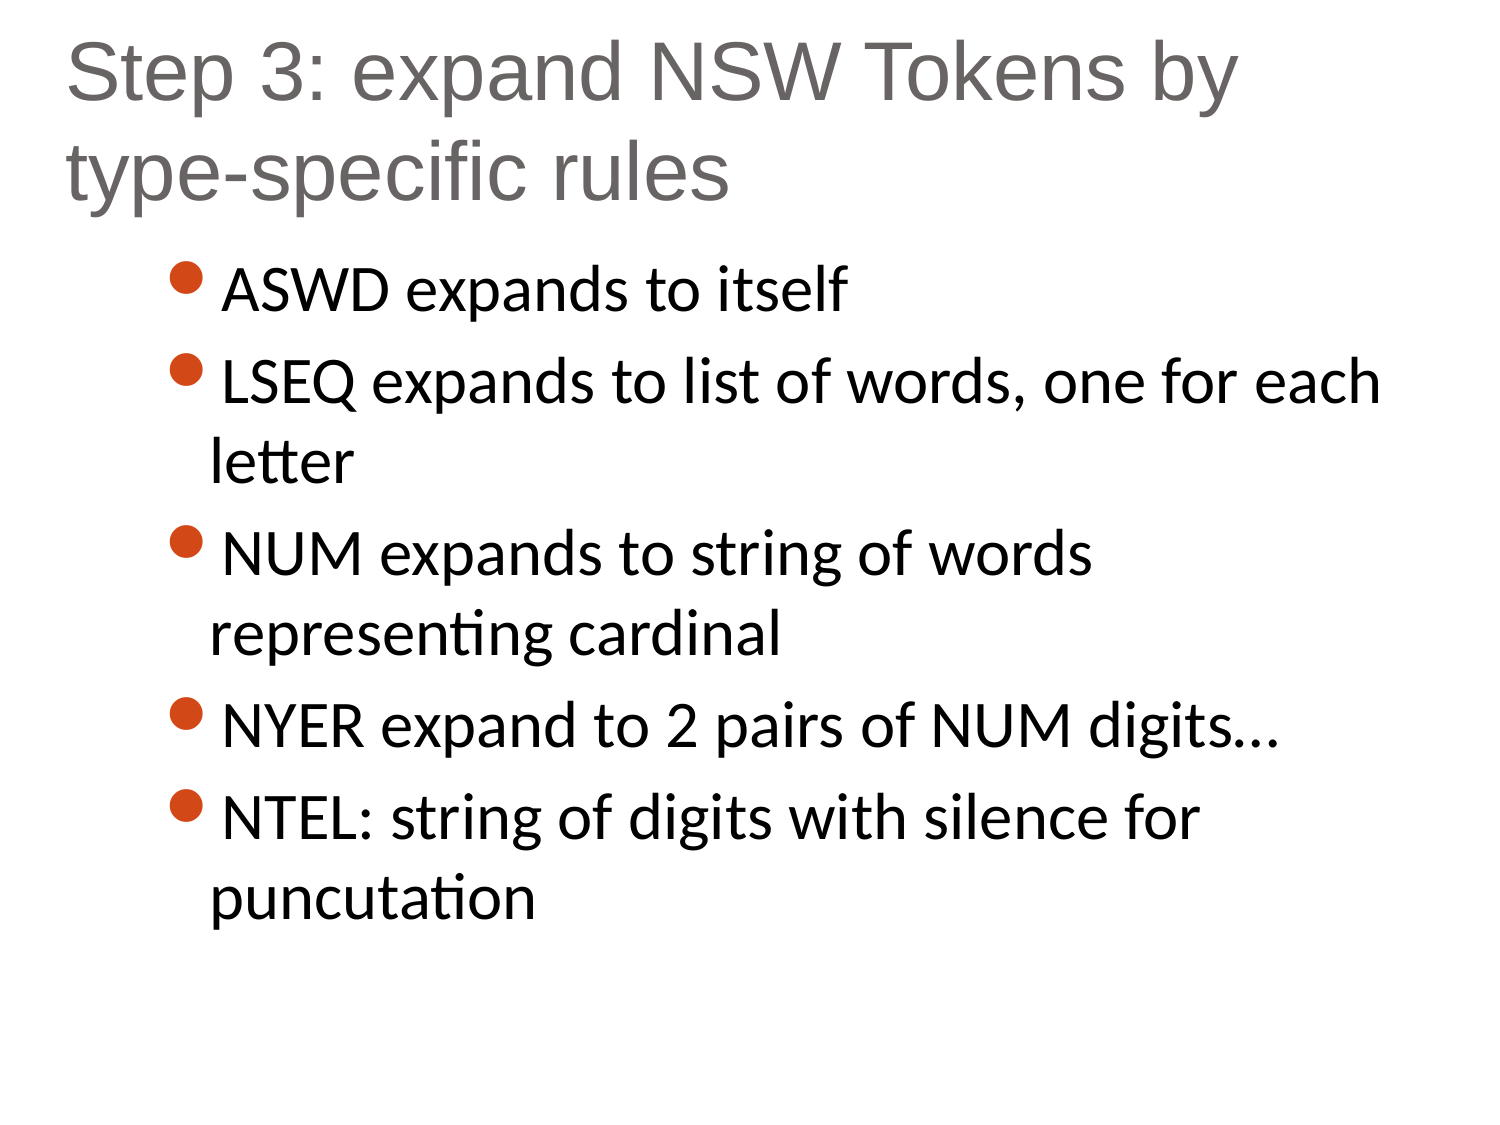

# Step 3: expand NSW Tokens by type-specific rules
ASWD expands to itself
LSEQ expands to list of words, one for each letter
NUM expands to string of words representing cardinal
NYER expand to 2 pairs of NUM digits…
NTEL: string of digits with silence for puncutation